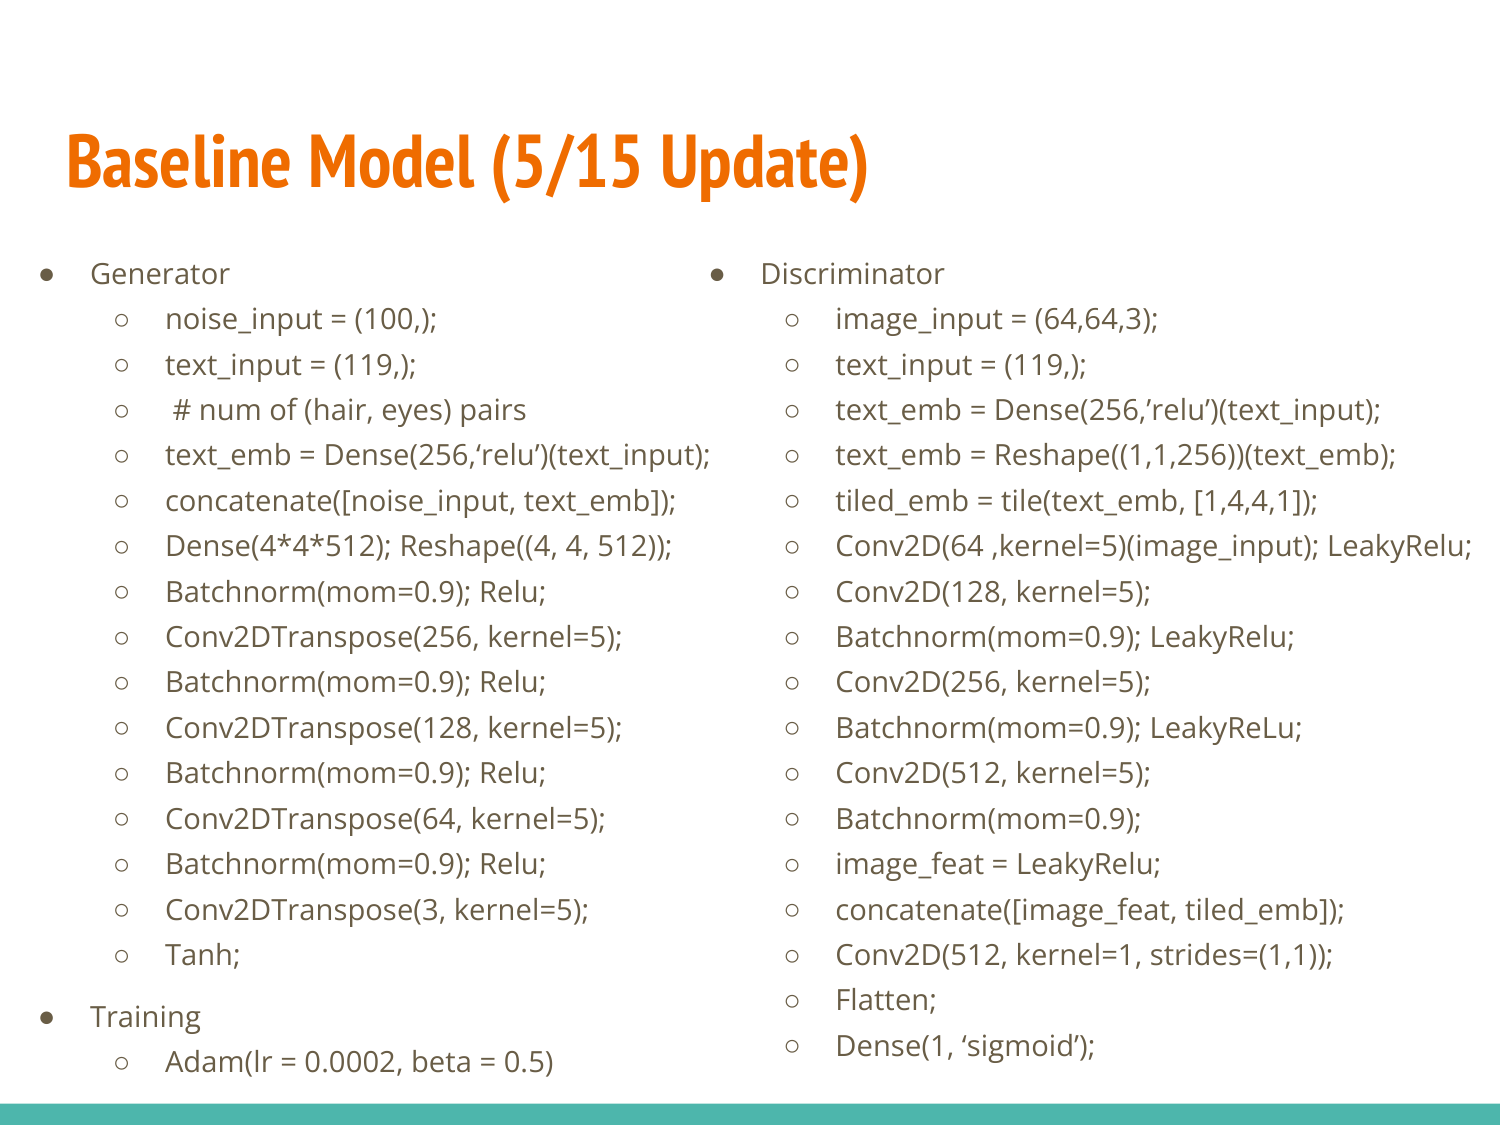

# Baseline Model (5/15 Update)
Generator
noise_input = (100,);
text_input = (119,);
 # num of (hair, eyes) pairs
text_emb = Dense(256,‘relu’)(text_input);
concatenate([noise_input, text_emb]);
Dense(4*4*512); Reshape((4, 4, 512));
Batchnorm(mom=0.9); Relu;
Conv2DTranspose(256, kernel=5);
Batchnorm(mom=0.9); Relu;
Conv2DTranspose(128, kernel=5);
Batchnorm(mom=0.9); Relu;
Conv2DTranspose(64, kernel=5);
Batchnorm(mom=0.9); Relu;
Conv2DTranspose(3, kernel=5);
Tanh;
Discriminator
image_input = (64,64,3);
text_input = (119,);
text_emb = Dense(256,’relu’)(text_input);
text_emb = Reshape((1,1,256))(text_emb);
tiled_emb = tile(text_emb, [1,4,4,1]);
Conv2D(64 ,kernel=5)(image_input); LeakyRelu;
Conv2D(128, kernel=5);
Batchnorm(mom=0.9); LeakyRelu;
Conv2D(256, kernel=5);
Batchnorm(mom=0.9); LeakyReLu;
Conv2D(512, kernel=5);
Batchnorm(mom=0.9);
image_feat = LeakyRelu;
concatenate([image_feat, tiled_emb]);
Conv2D(512, kernel=1, strides=(1,1));
Flatten;
Dense(1, ‘sigmoid’);
Training
Adam(lr = 0.0002, beta = 0.5)